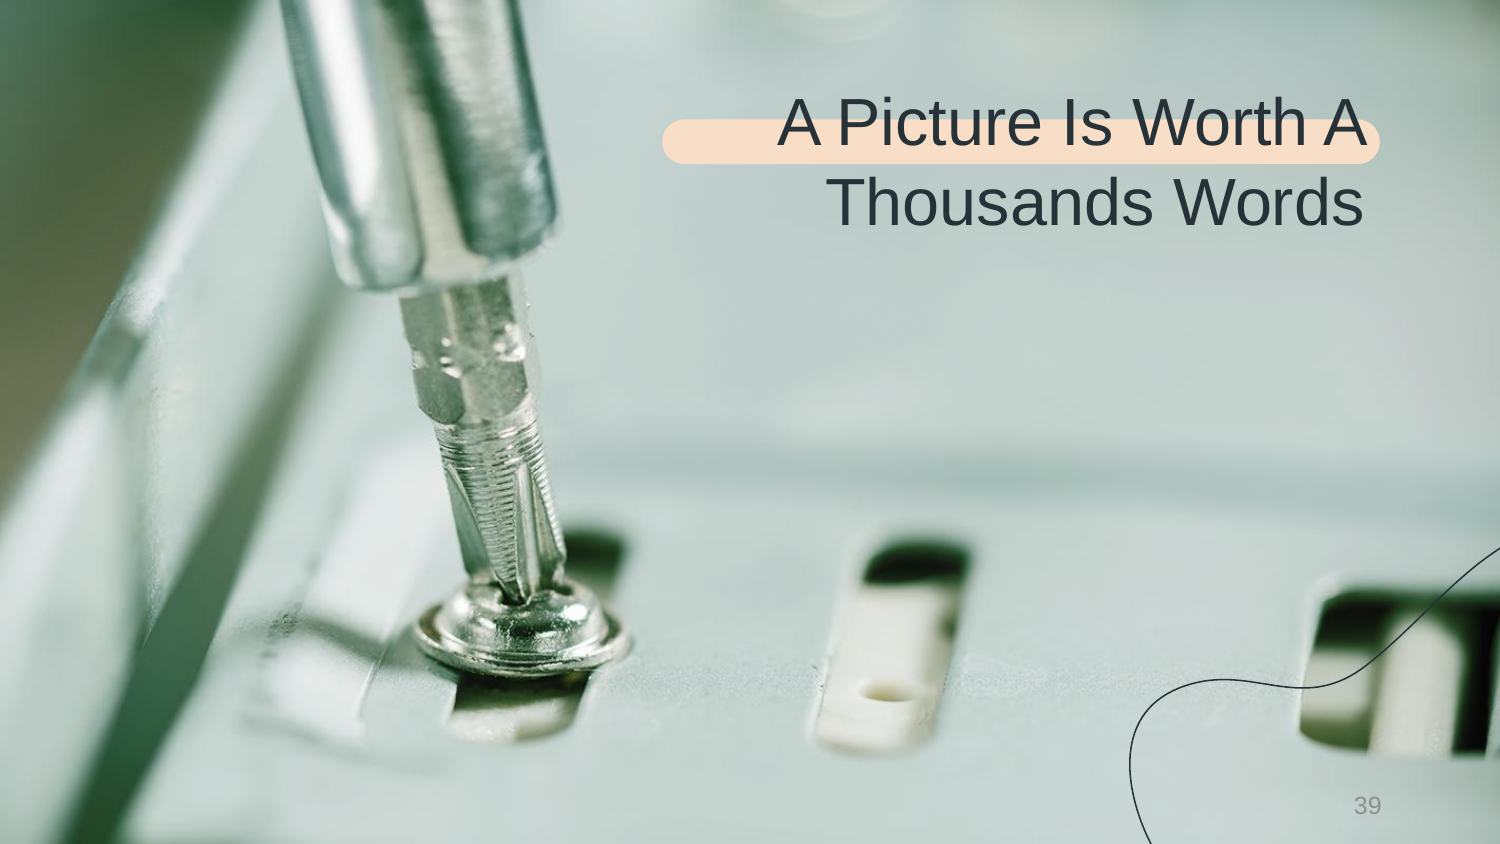

# A Picture Is Worth A Thousands Words
39